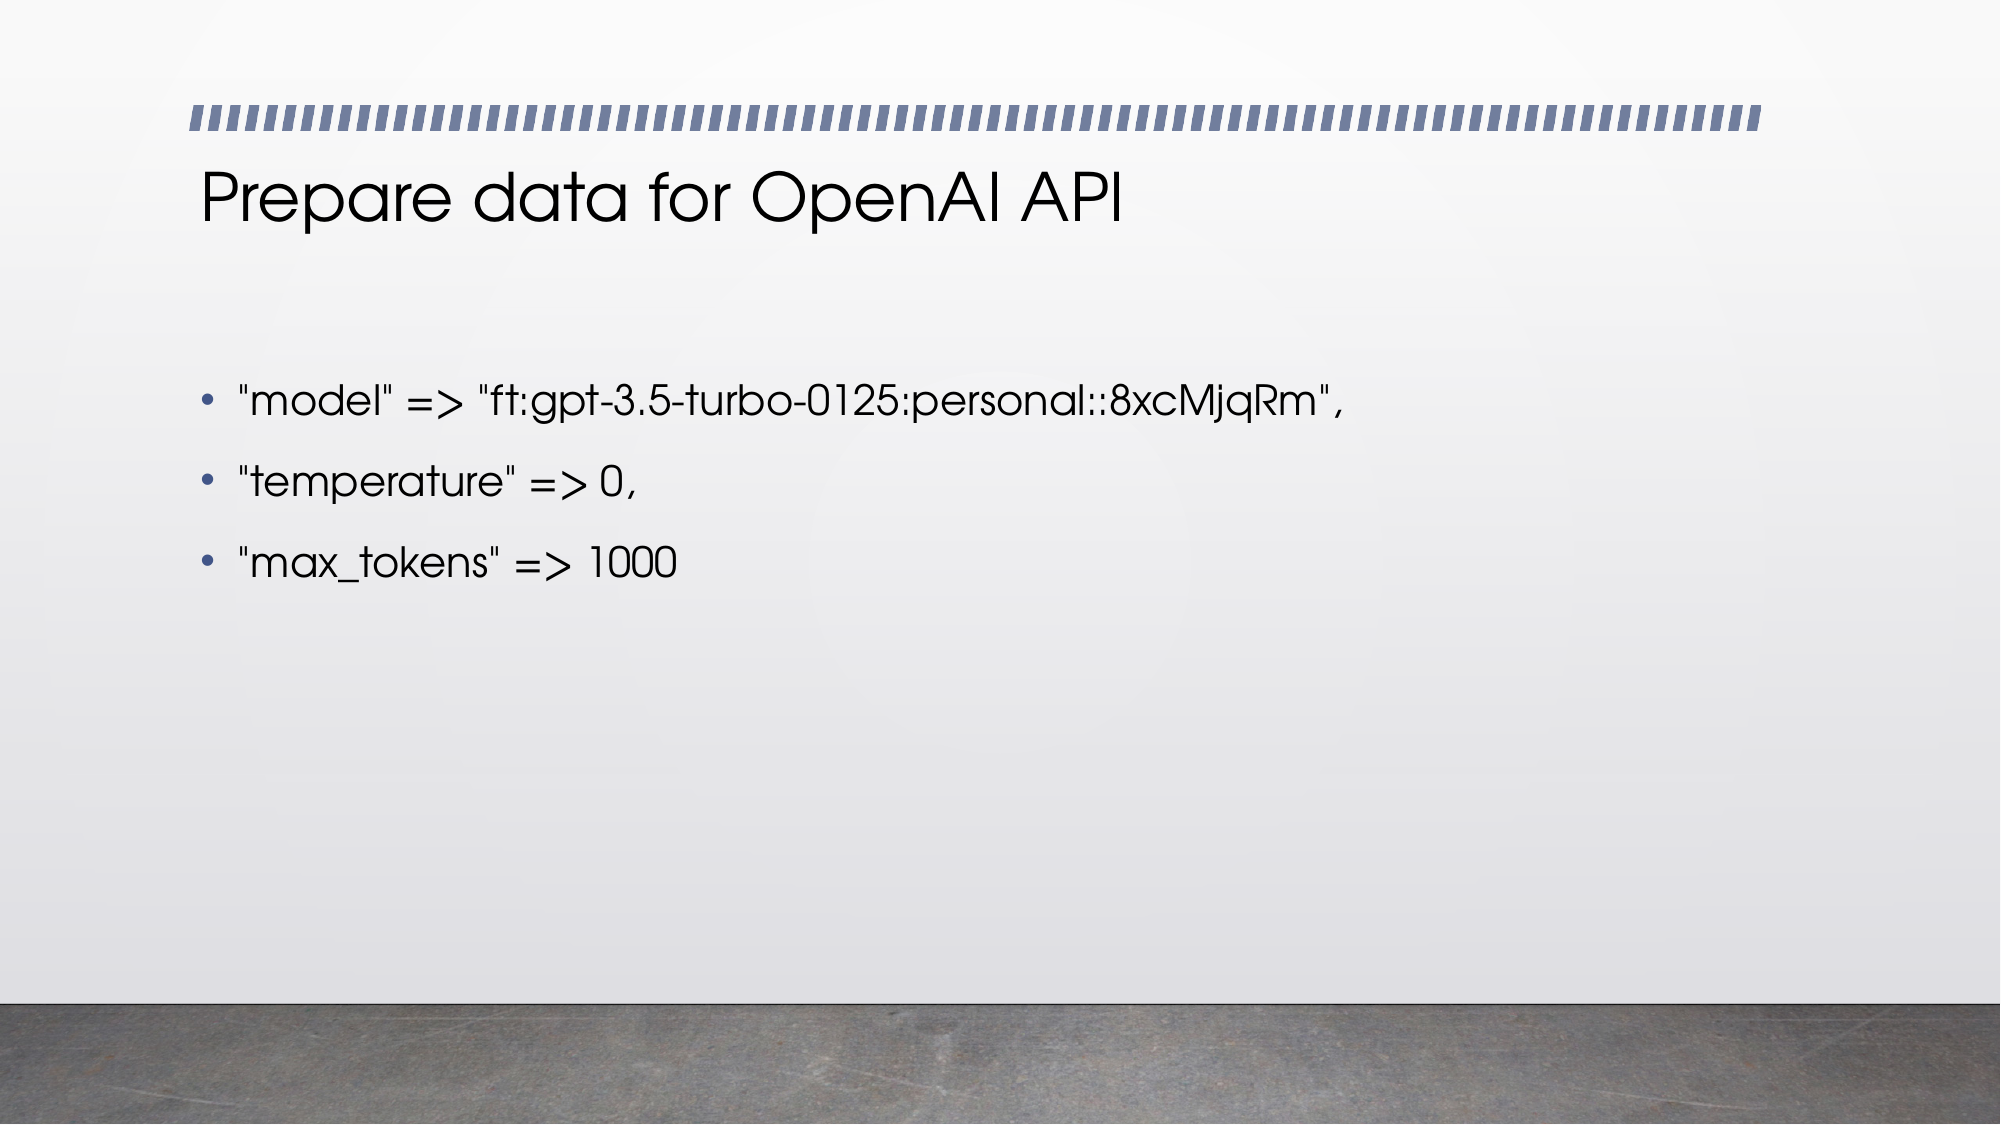

# Prepare data for OpenAI API
"model" => "ft:gpt-3.5-turbo-0125:personal::8xcMjqRm",
"temperature" => 0,
"max_tokens" => 1000